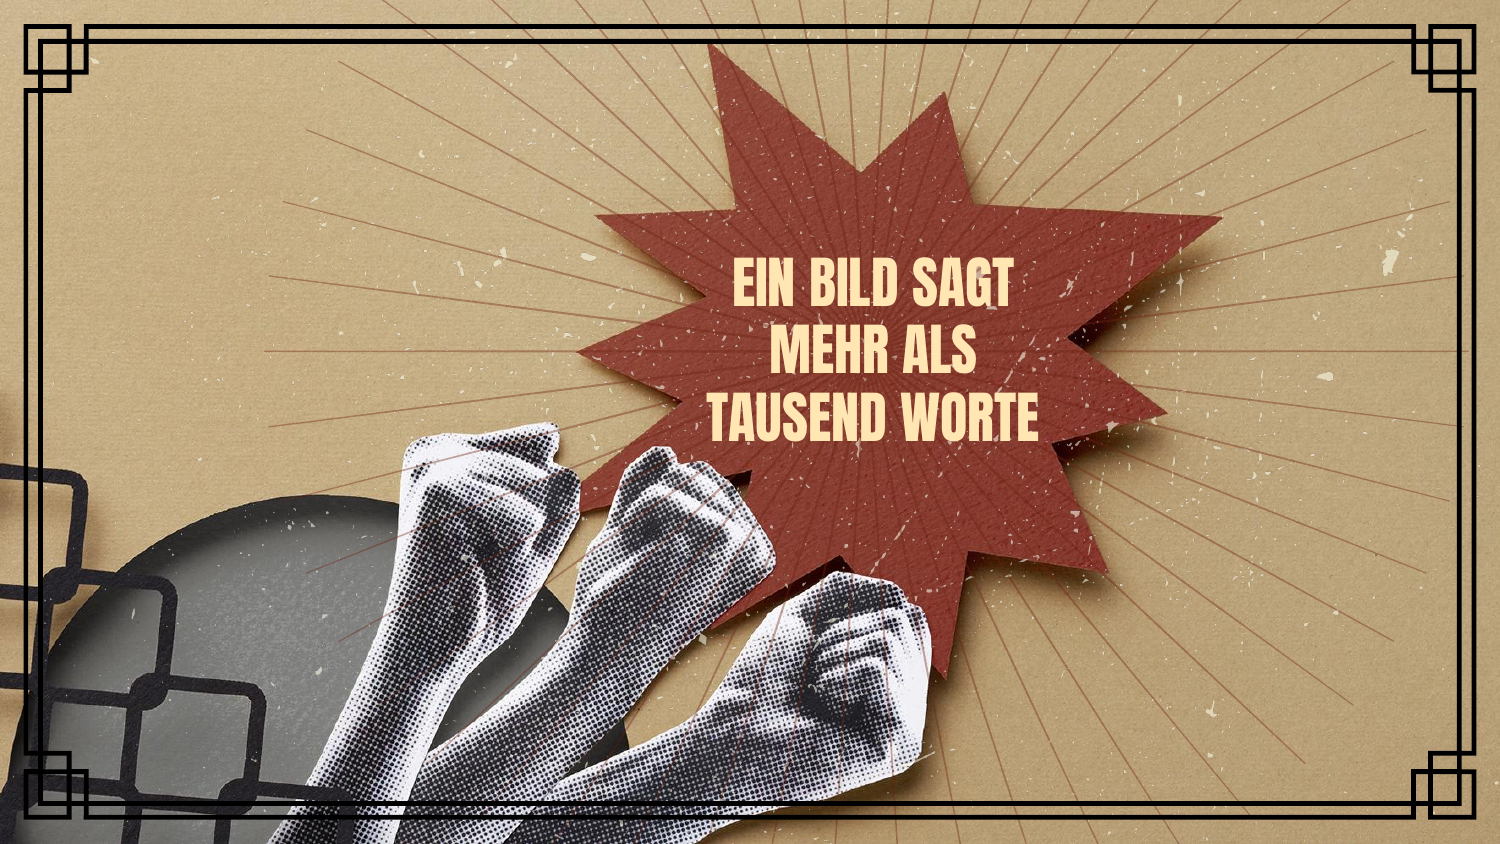

EIN BILD SAGT MEHR ALS TAUSEND WORTE